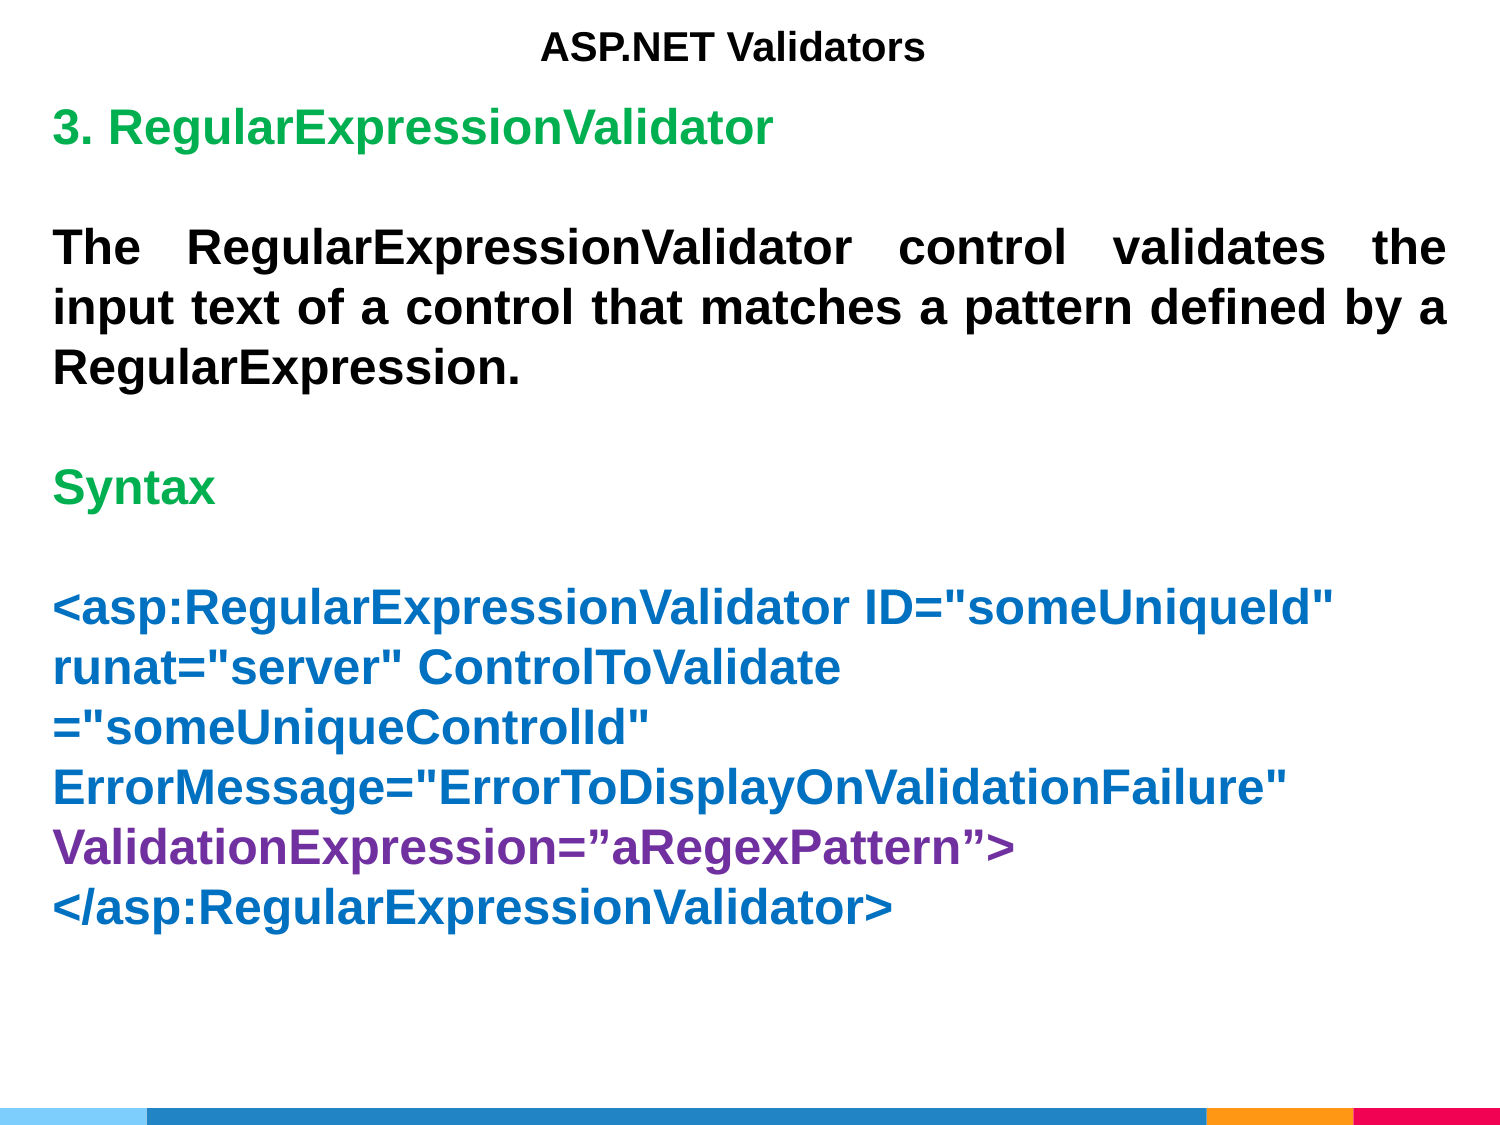

ASP.NET Validators
3. RegularExpressionValidator

The RegularExpressionValidator control validates the input text of a control that matches a pattern defined by a RegularExpression.

Syntax

<asp:RegularExpressionValidator ID="someUniqueId"
runat="server" ControlToValidate ="someUniqueControlId"
ErrorMessage="ErrorToDisplayOnValidationFailure"
ValidationExpression=”aRegexPattern”>
</asp:RegularExpressionValidator>